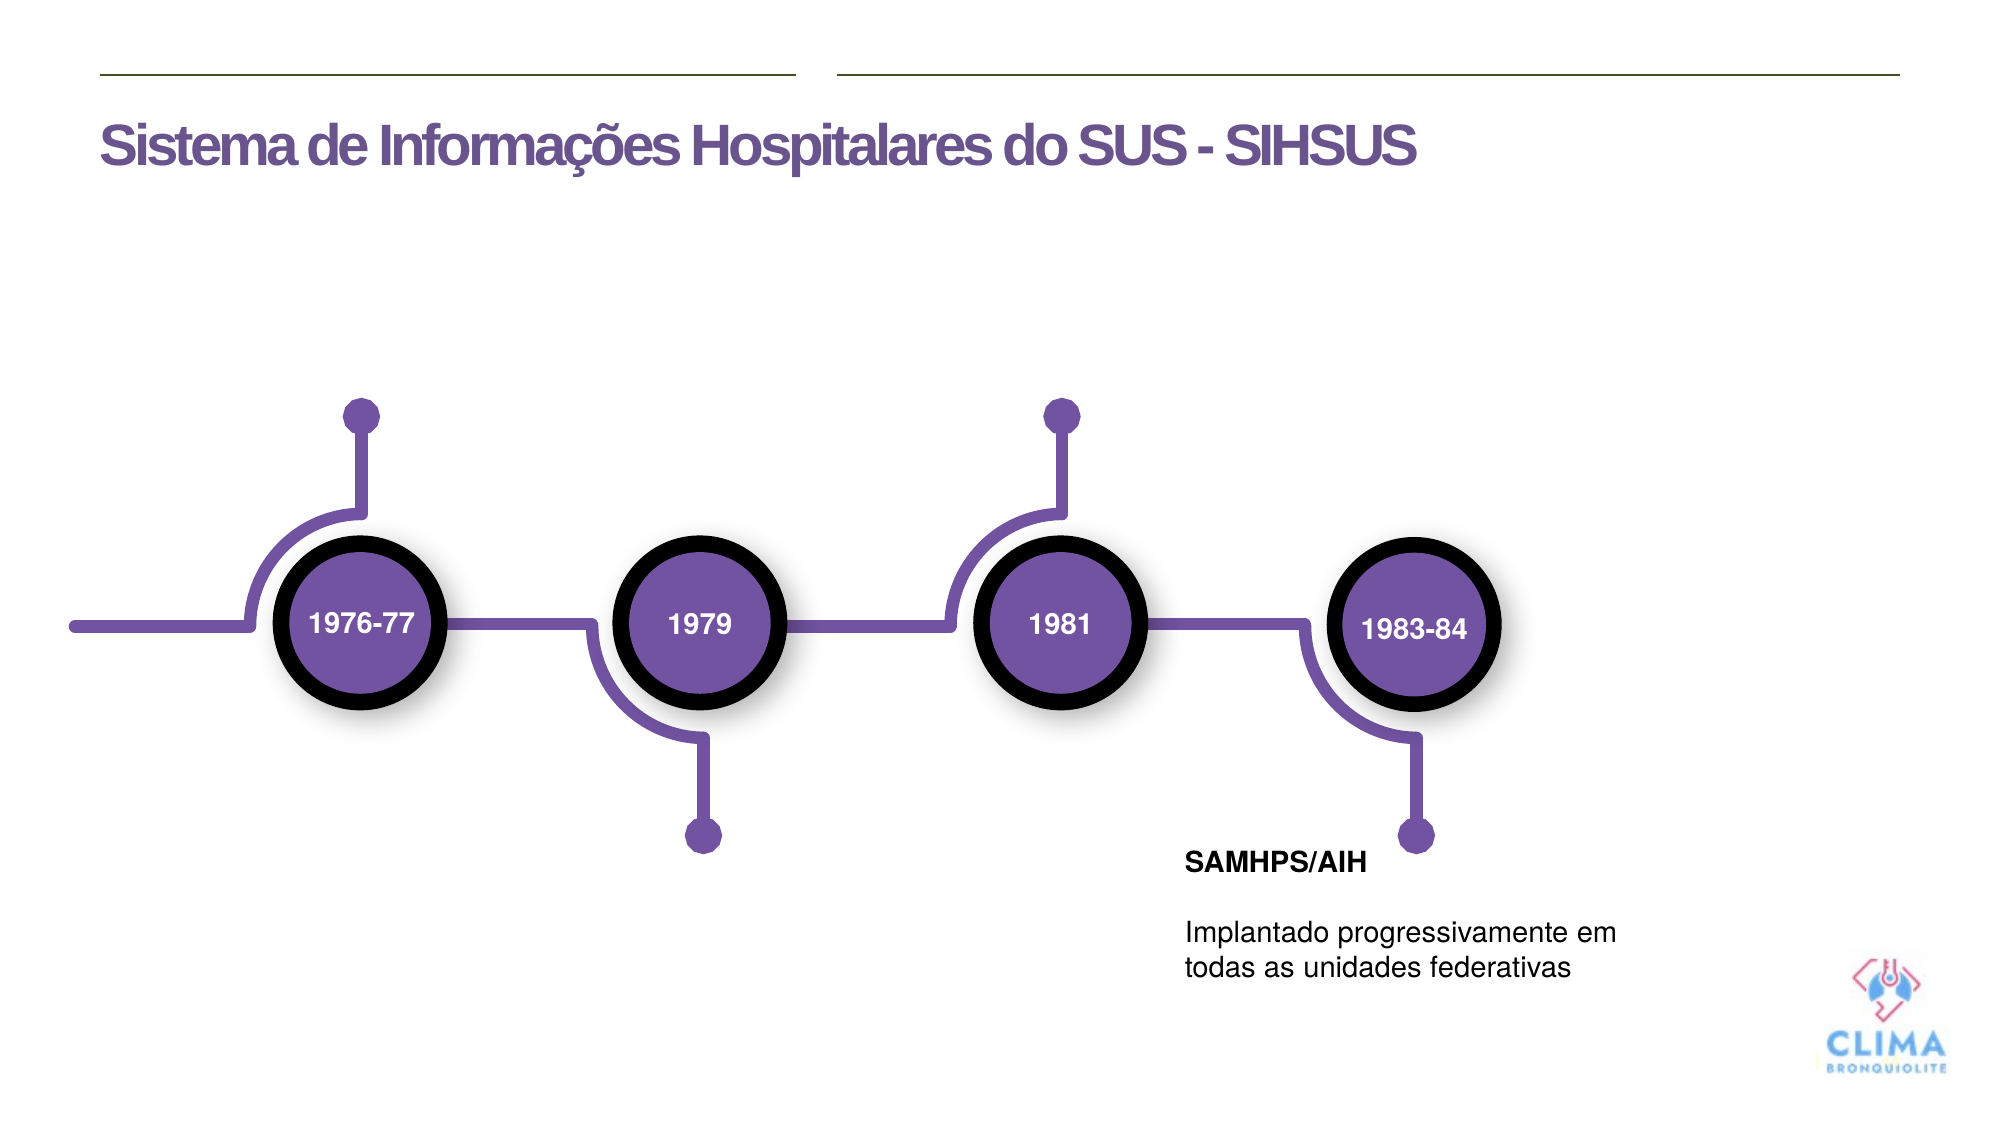

# Sistema de Informações Hospitalares do SUS - SIHSUS

1979

1981

1983-84

1976-77

SAMHPS/AIH

Implantado progressivamente em todas as unidades federativas
44